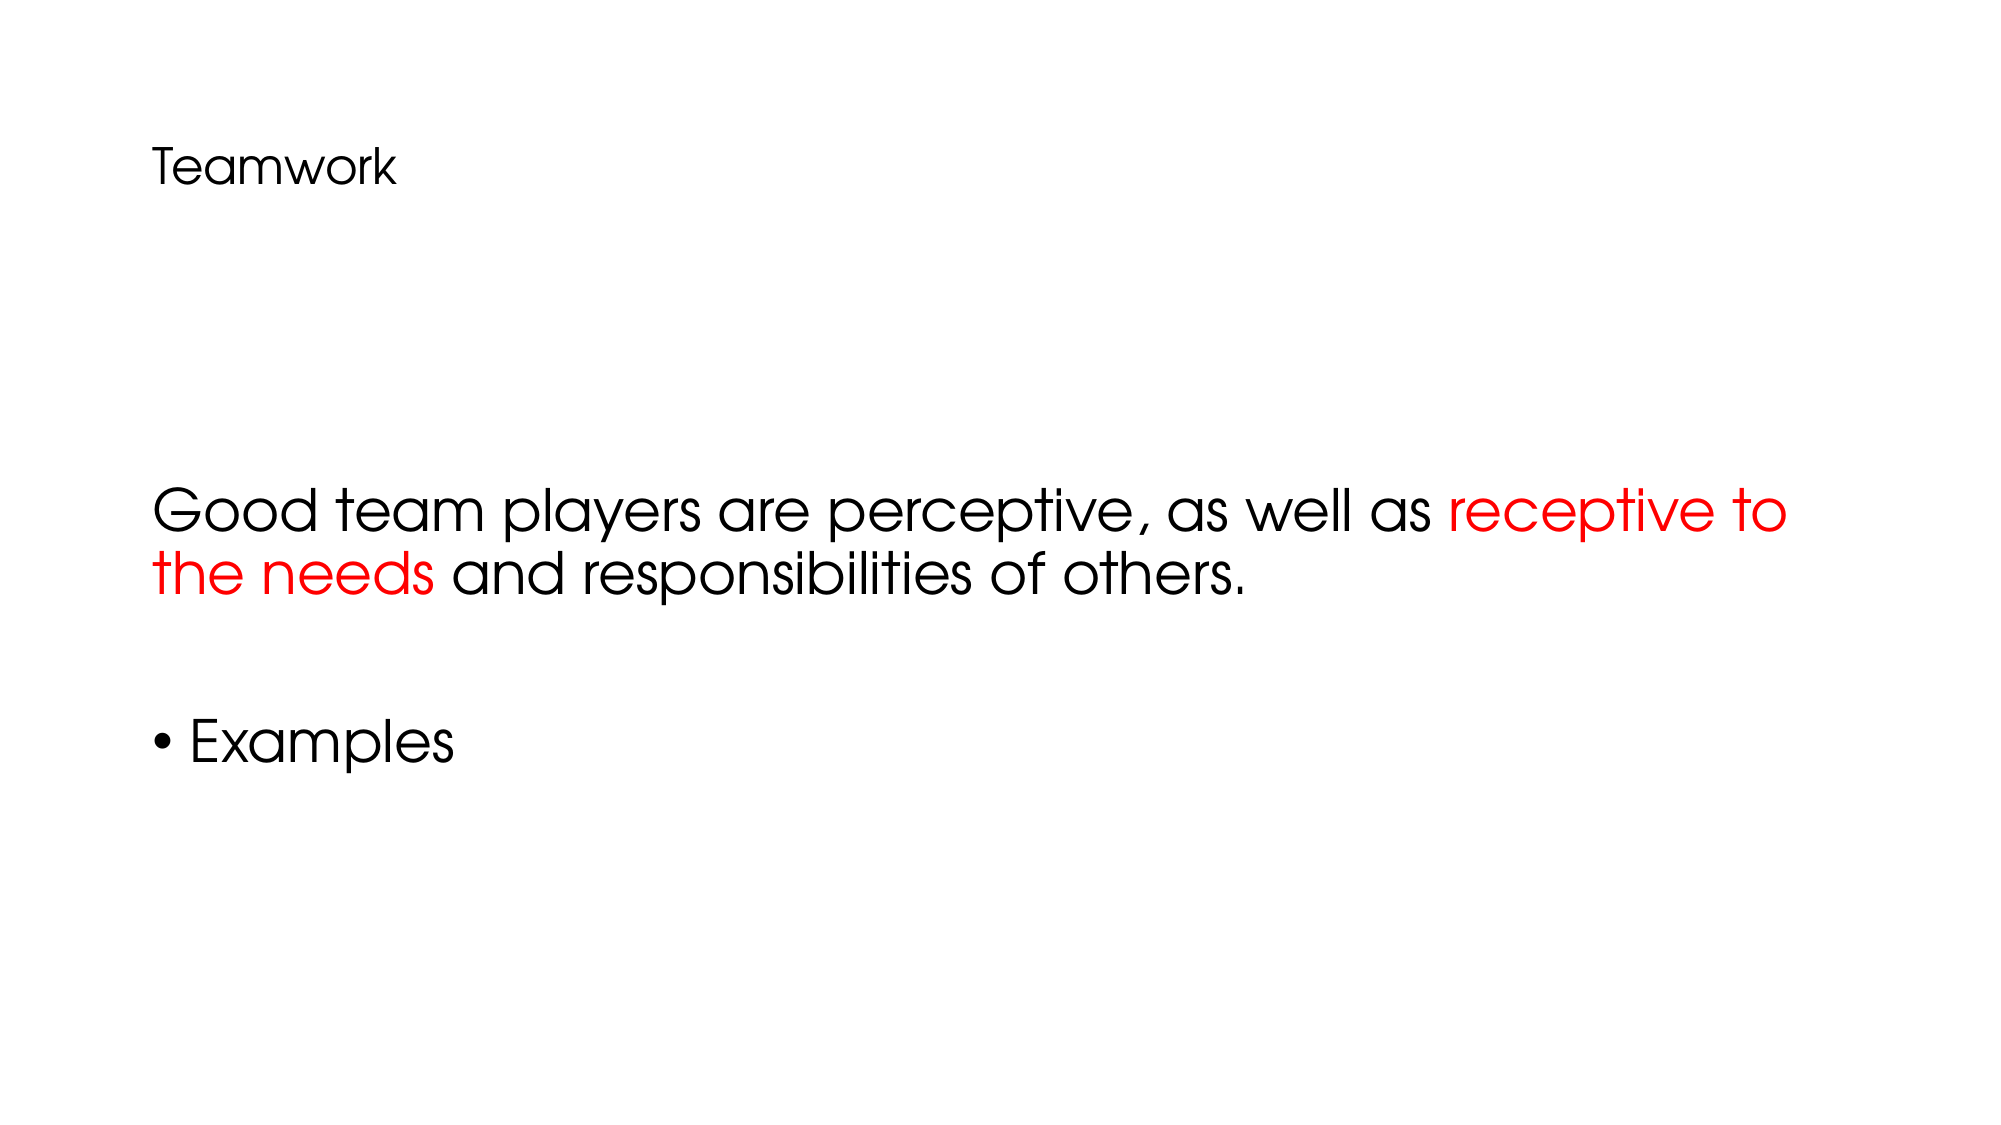

# Teamwork

Good team players are perceptive, as well as receptive to the needs and responsibilities of others.

Examples